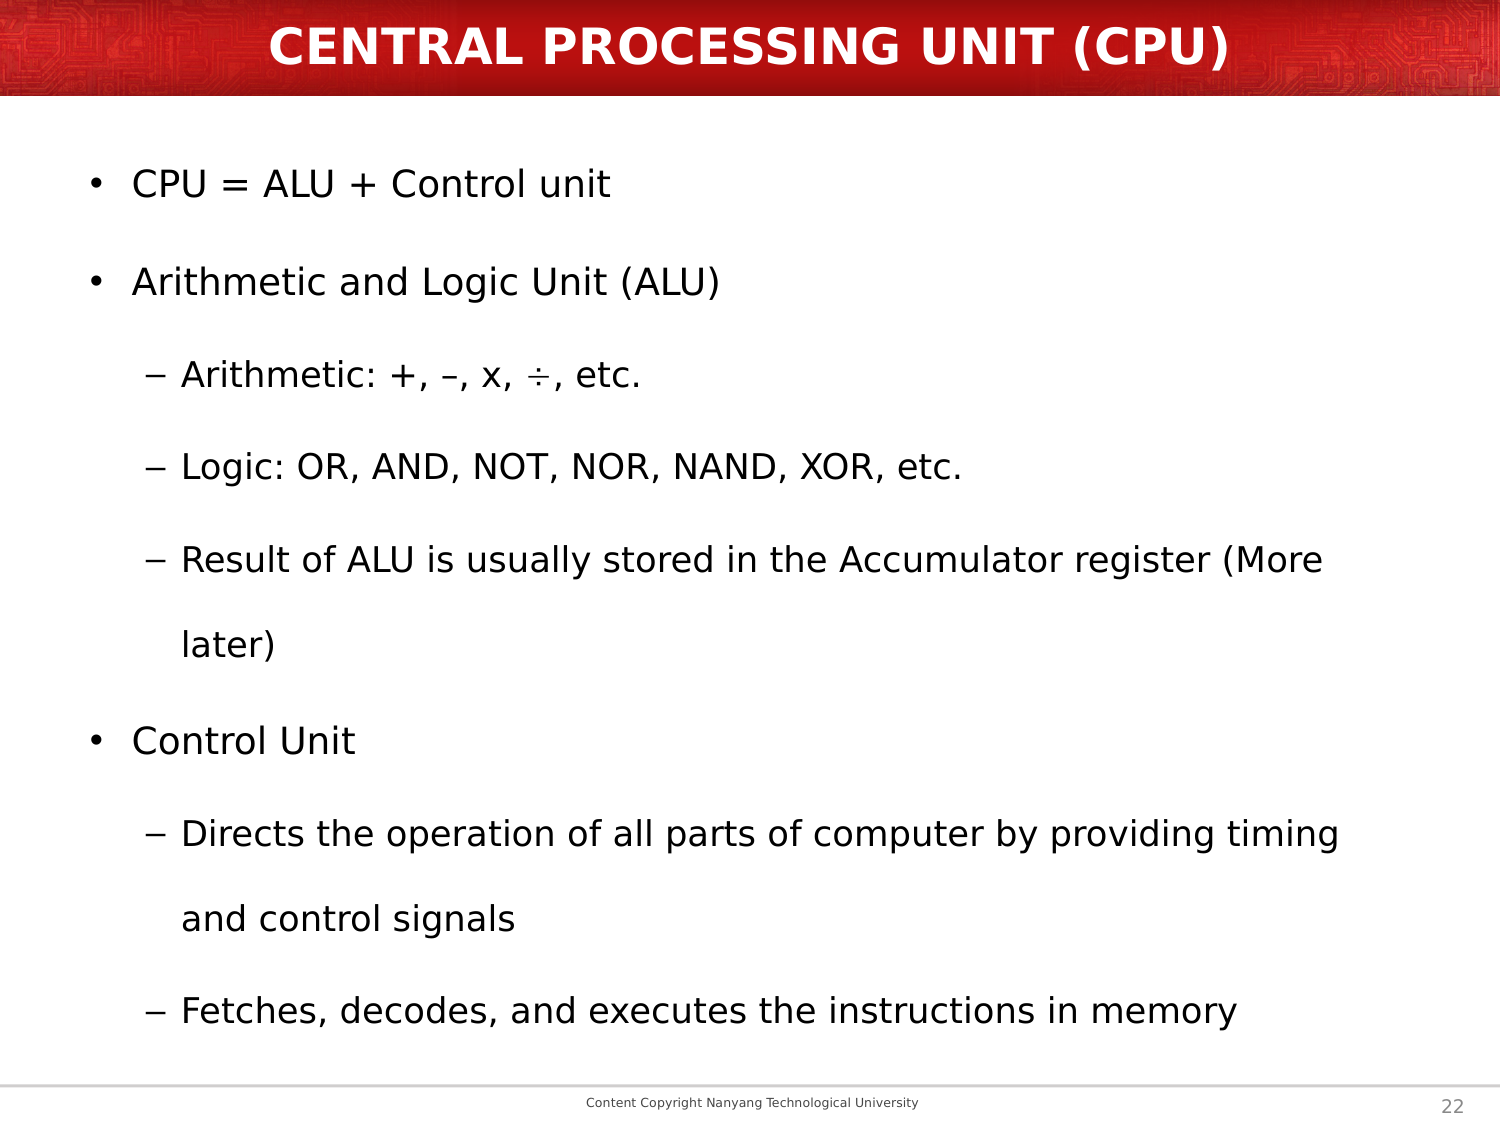

# CENTRAL PROCESSING UNIT (CPU)
CPU = ALU + Control unit
Arithmetic and Logic Unit (ALU)
Arithmetic: +, –, x, ÷, etc.
Logic: OR, AND, NOT, NOR, NAND, XOR, etc.
Result of ALU is usually stored in the Accumulator register (More later)
Control Unit
Directs the operation of all parts of computer by providing timing and control signals
Fetches, decodes, and executes the instructions in memory